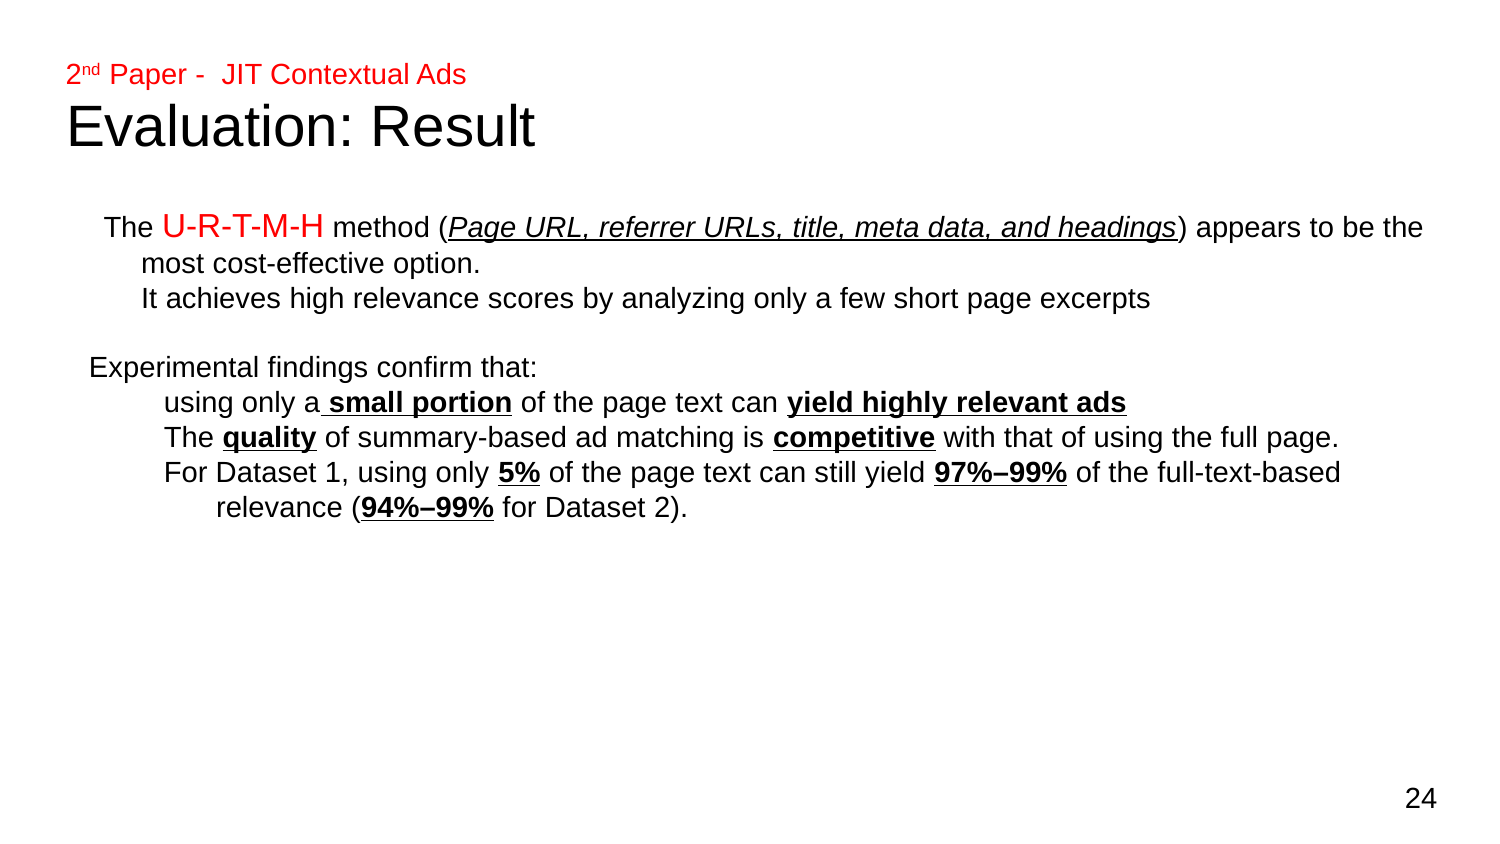

2nd Paper -  JIT Contextual Ads

# Evaluation: Result

The U-R-T-M-H method (Page URL, referrer URLs, title, meta data, and headings) appears to be the most cost-effective option.
It achieves high relevance scores by analyzing only a few short page excerpts
Experimental findings confirm that:
using only a small portion of the page text can yield highly relevant ads
The quality of summary-based ad matching is competitive with that of using the full page.
For Dataset 1, using only 5% of the page text can still yield 97%–99% of the full-text-based relevance (94%–99% for Dataset 2).
24